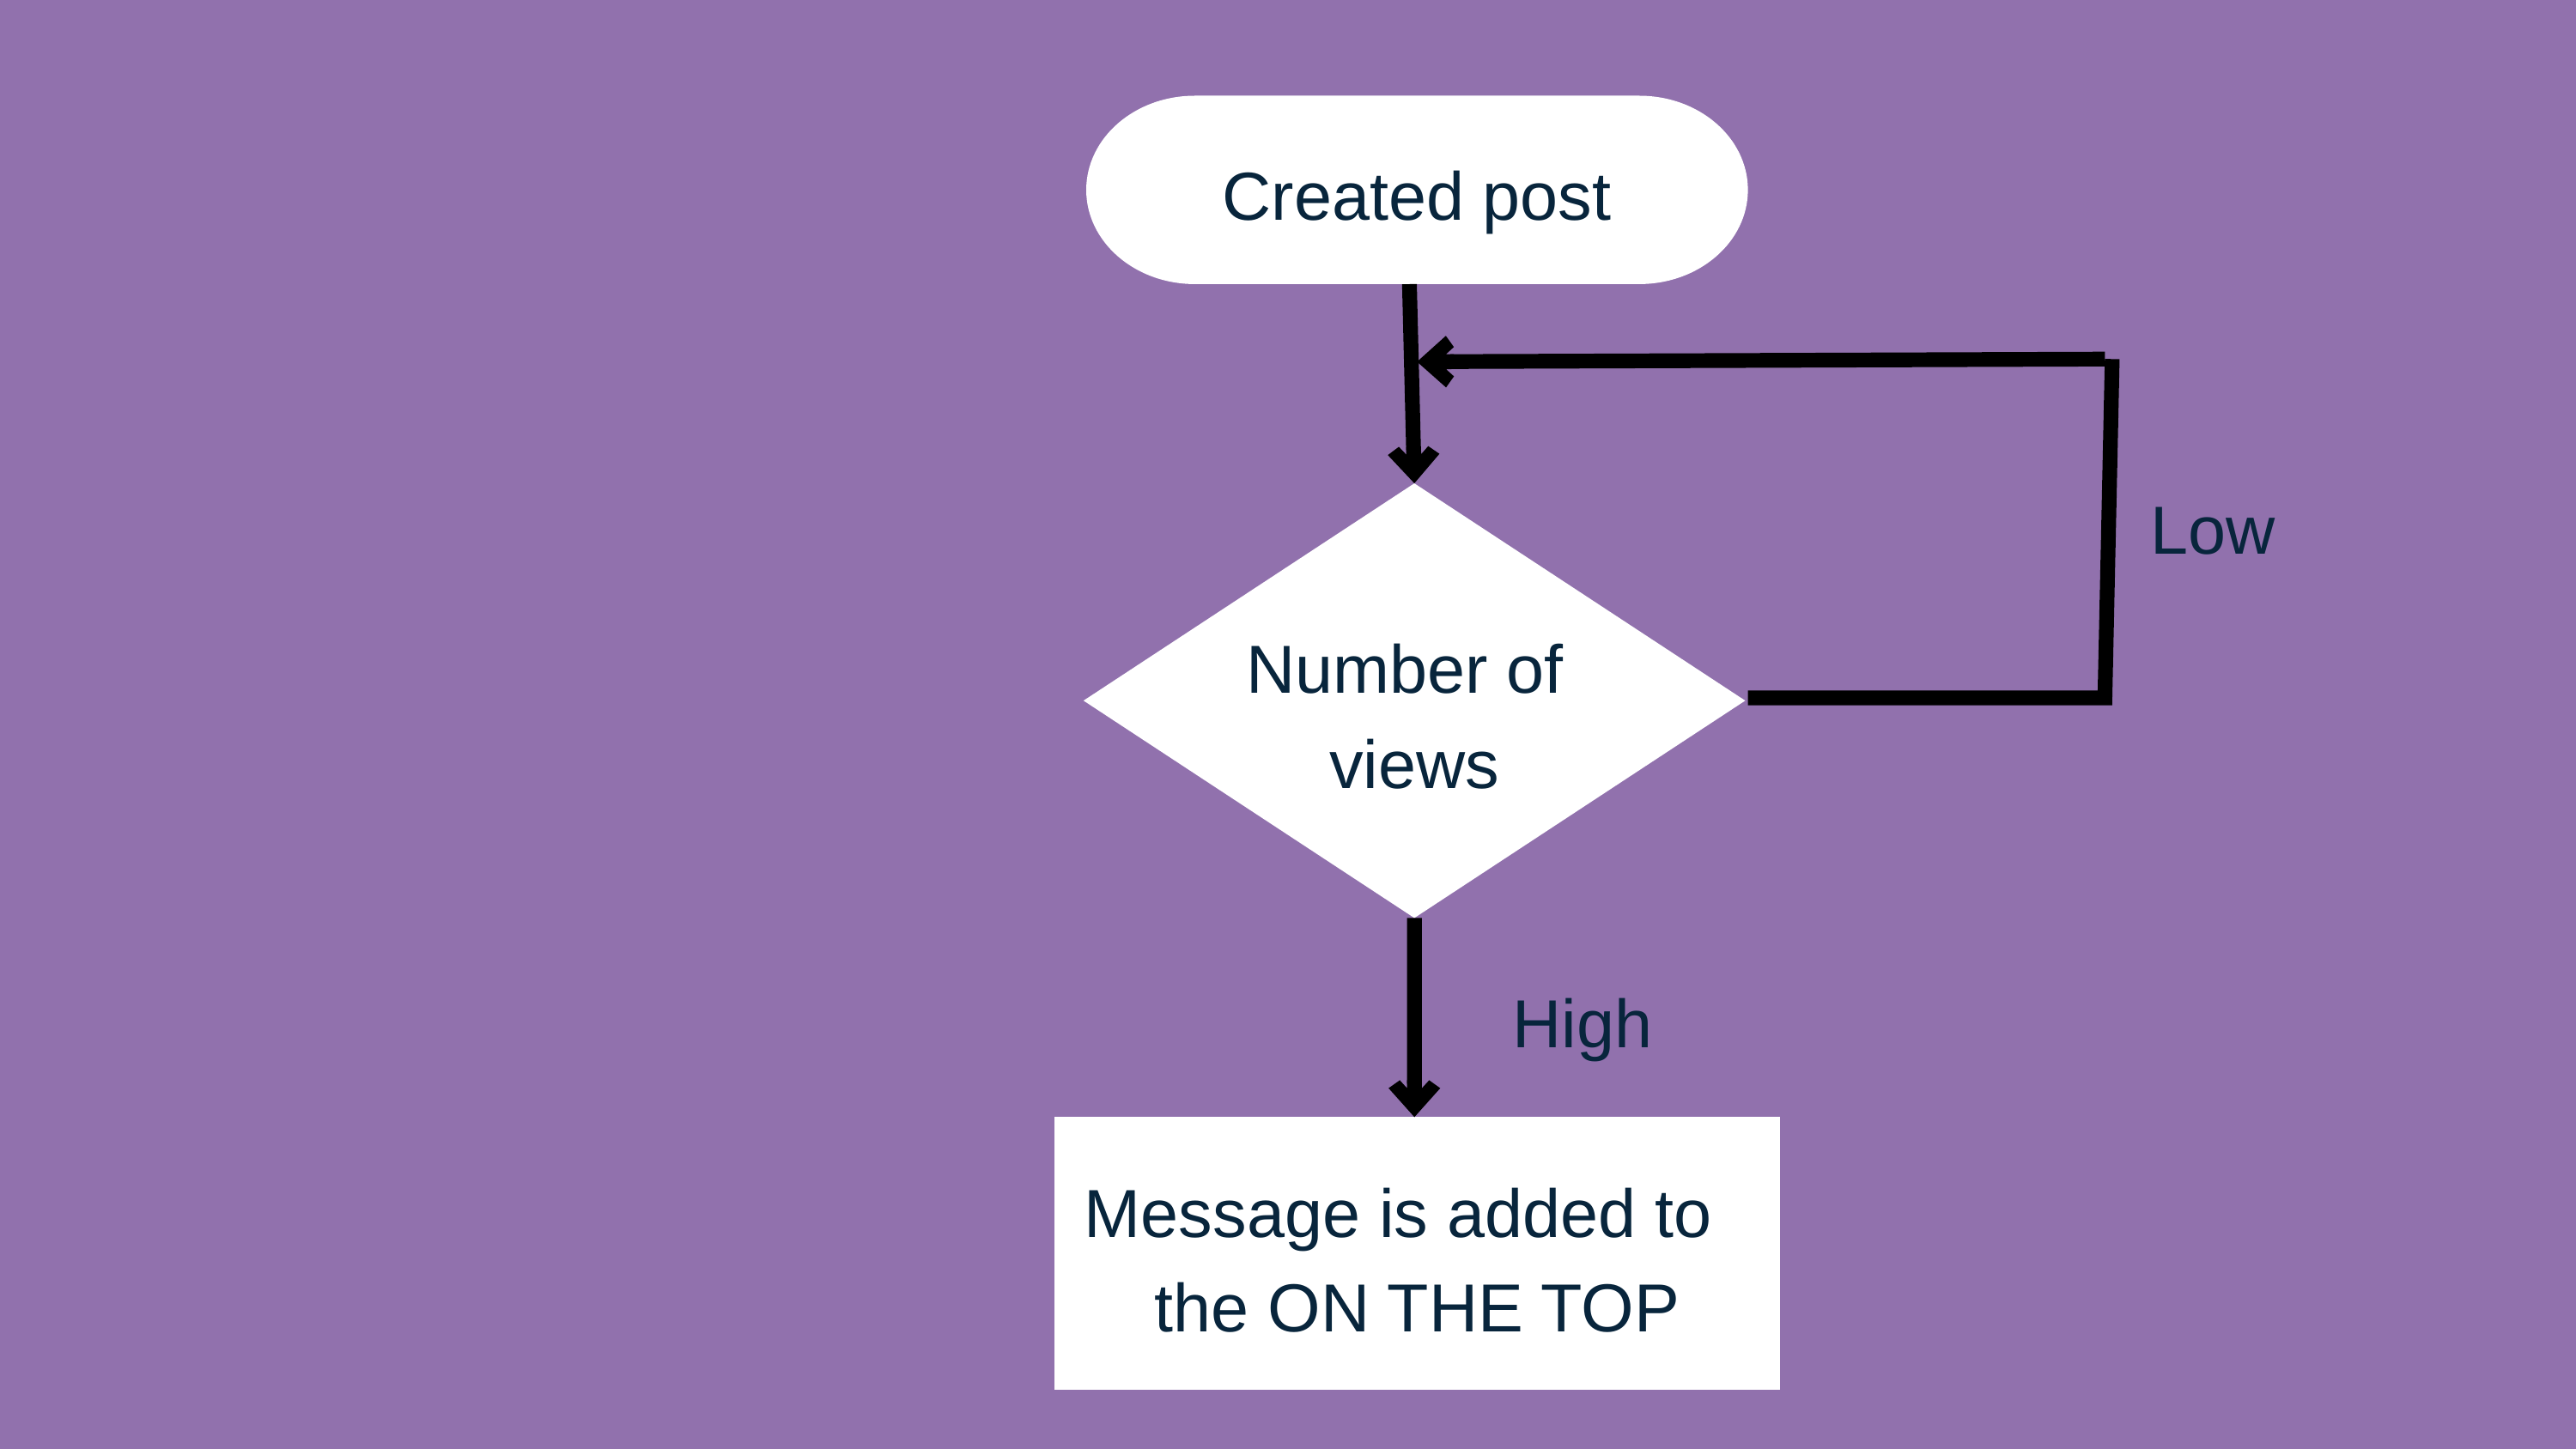

Created post

Low

Number of
views

High

Message is added to
the ON THE TOP